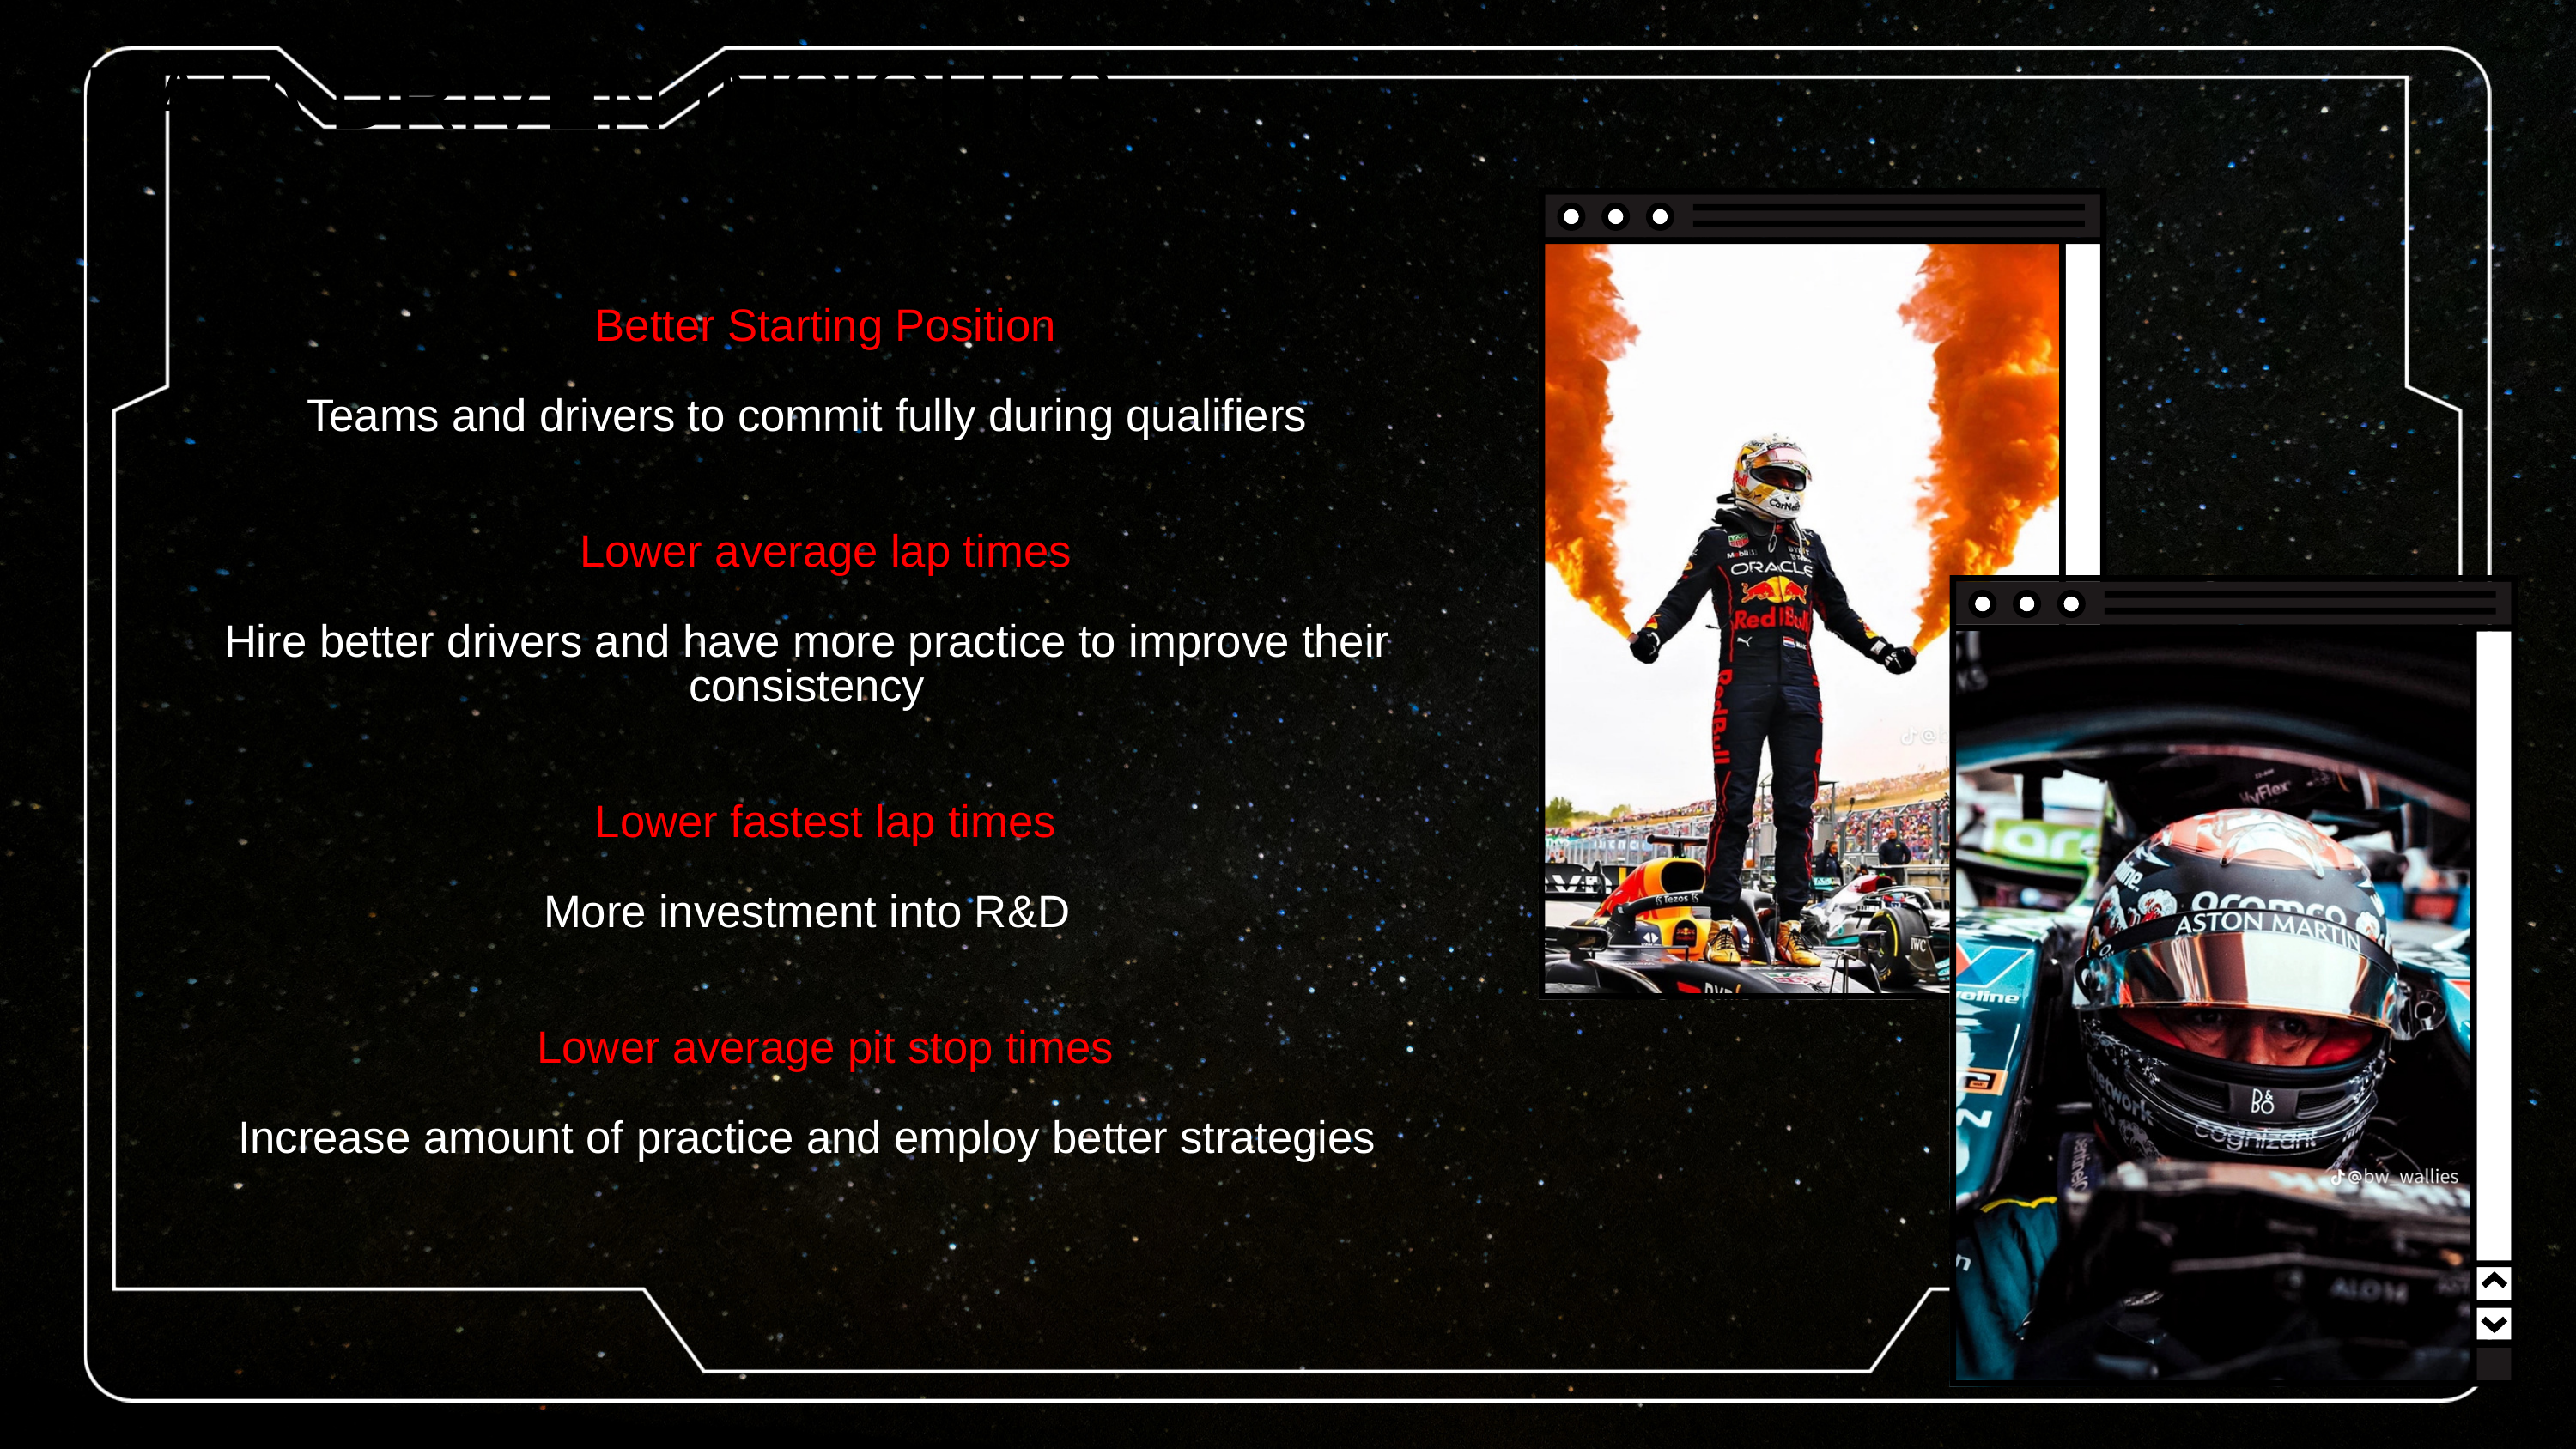

DATA DRIVEN INSIGHTS

   Better Starting Position

Teams and drivers to commit fully during qualifiers

   Lower average lap times

Hire better drivers and have more practice to improve their consistency

   Lower fastest lap times

More investment into R&D

   Lower average pit stop times

Increase amount of practice and employ better strategies